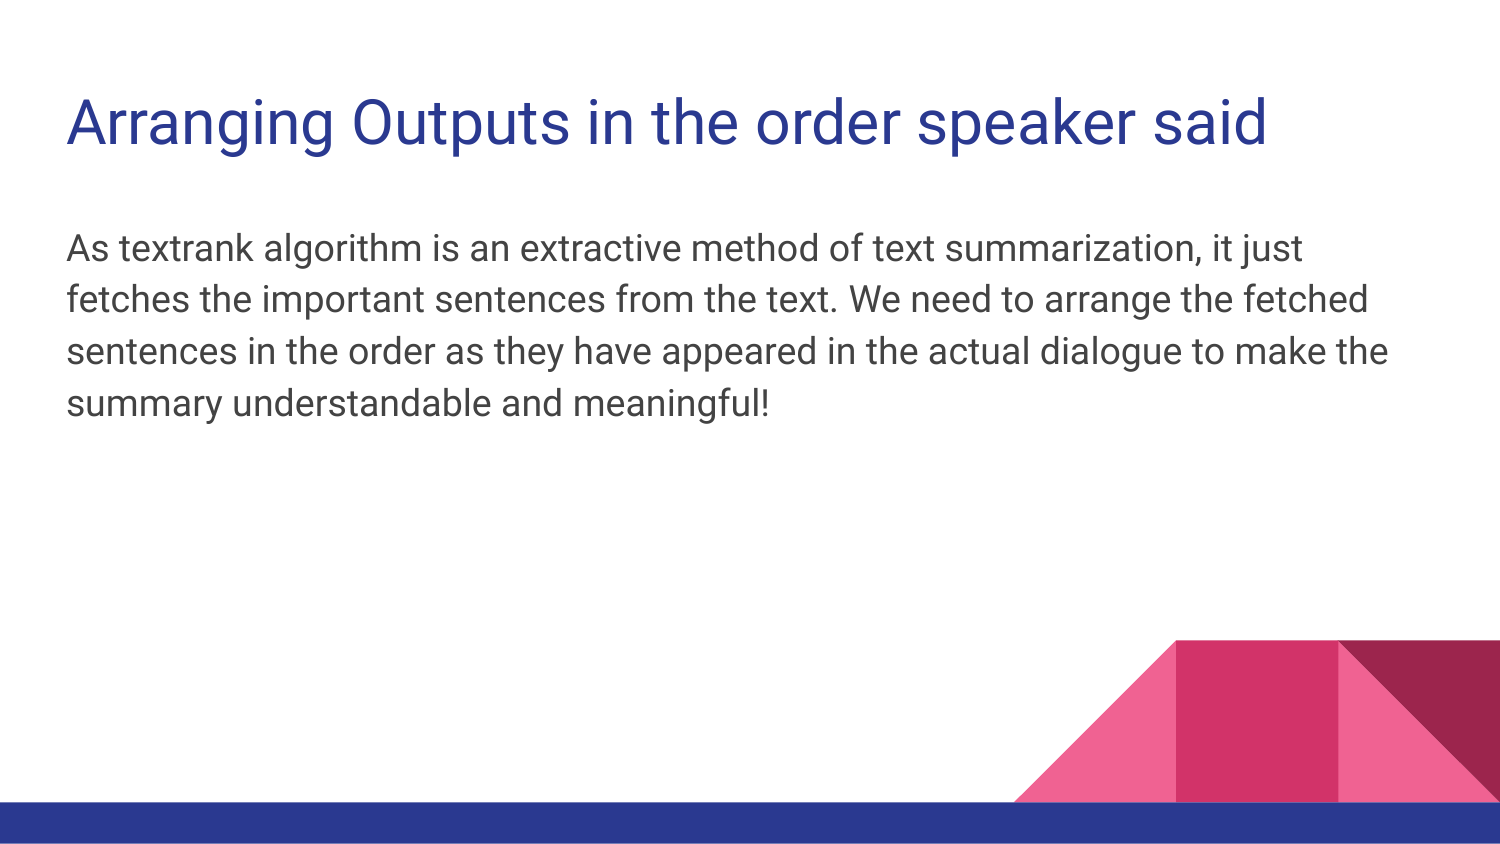

# Arranging Outputs in the order speaker said
As textrank algorithm is an extractive method of text summarization, it just fetches the important sentences from the text. We need to arrange the fetched sentences in the order as they have appeared in the actual dialogue to make the summary understandable and meaningful!